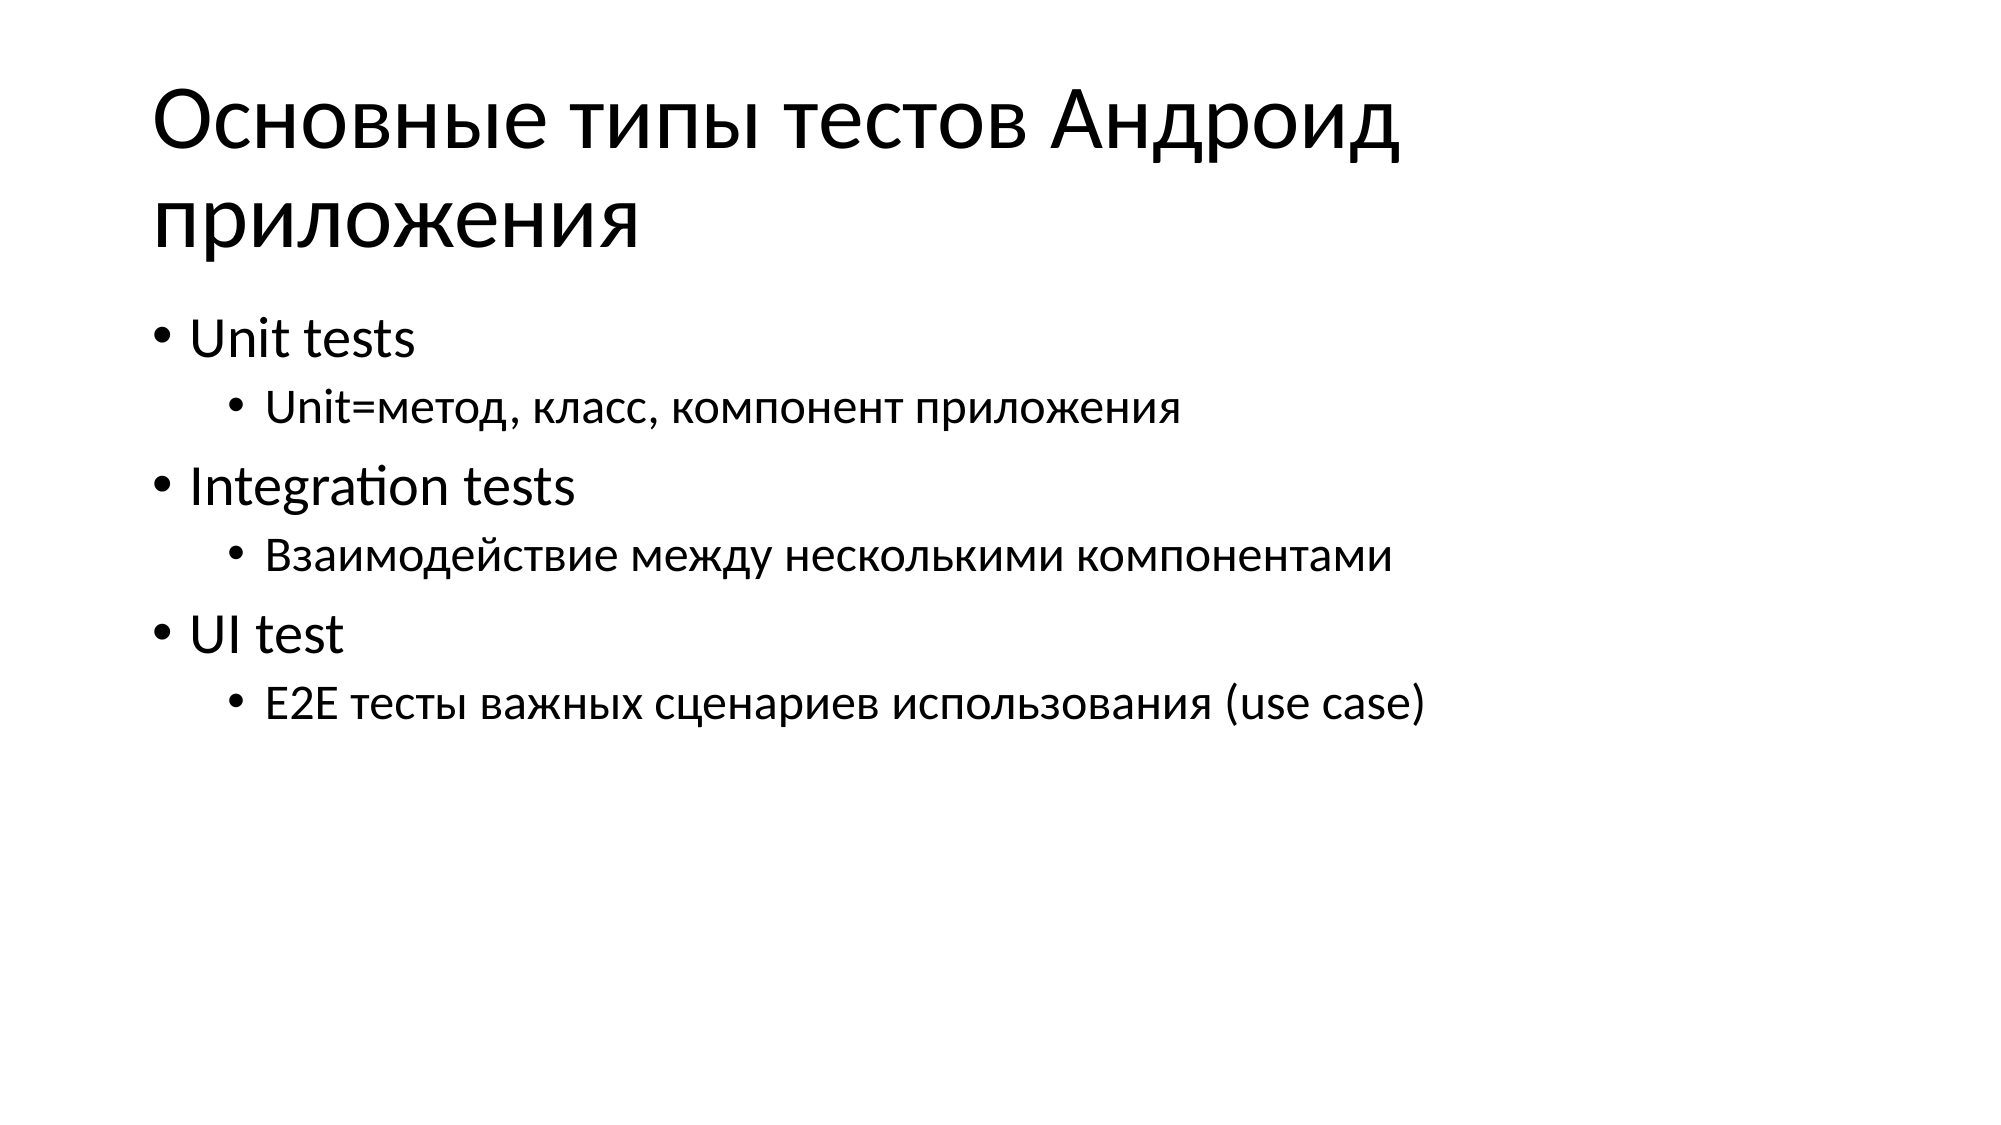

# Основные типы тестов Андроид приложения
Unit tests
Unit=метод, класс, компонент приложения
Integration tests
Взаимодействие между несколькими компонентами
UI test
E2E тесты важных сценариев использования (use case)